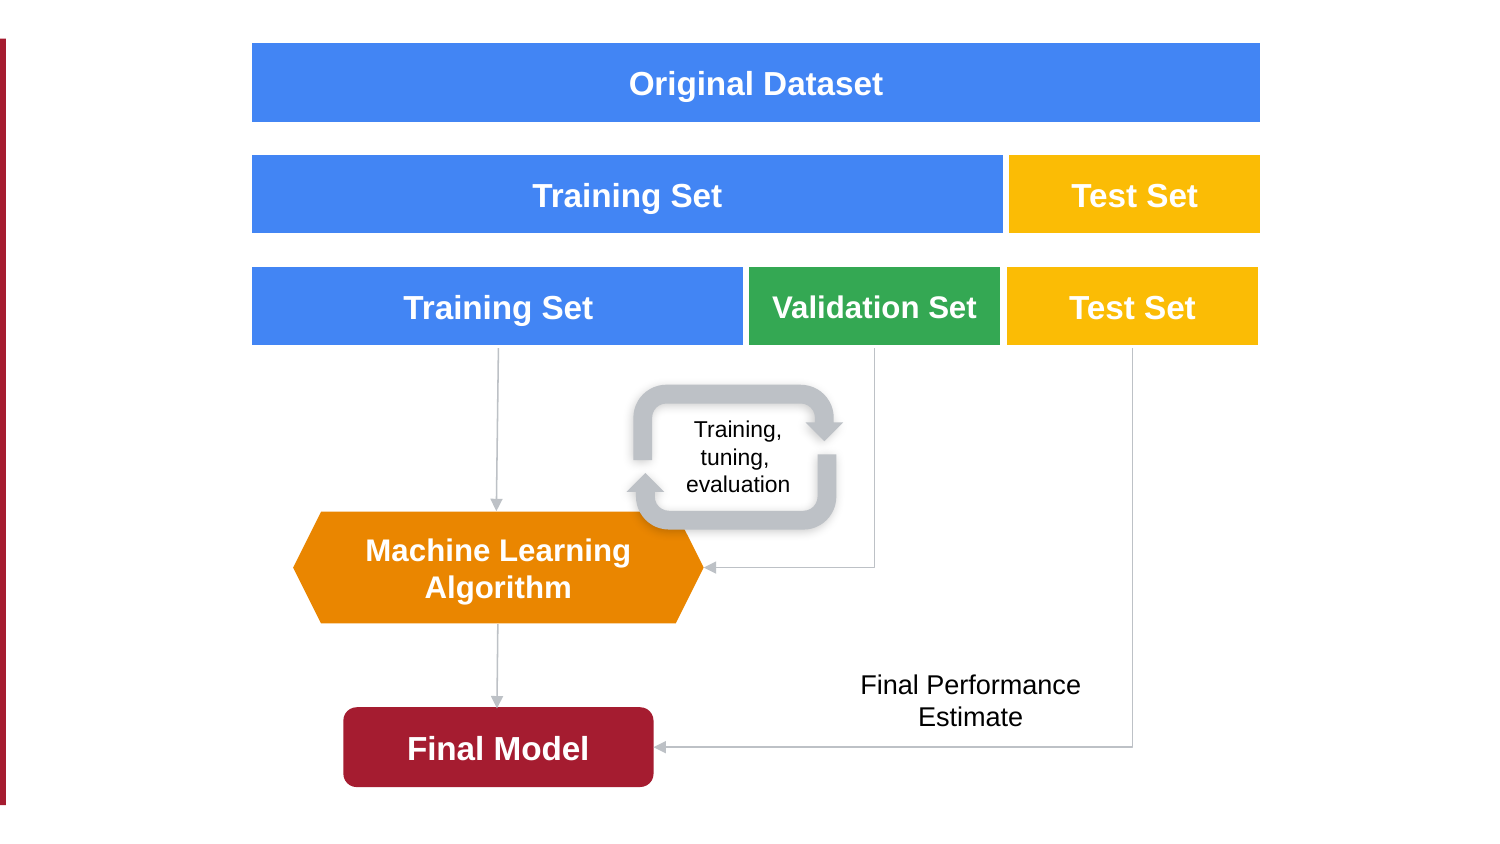

Original Dataset
Training Set
Test Set
Training Set
Validation Set
Test Set

Training, tuning,
evaluation

Machine Learning Algorithm
Final Performance Estimate
Final Model